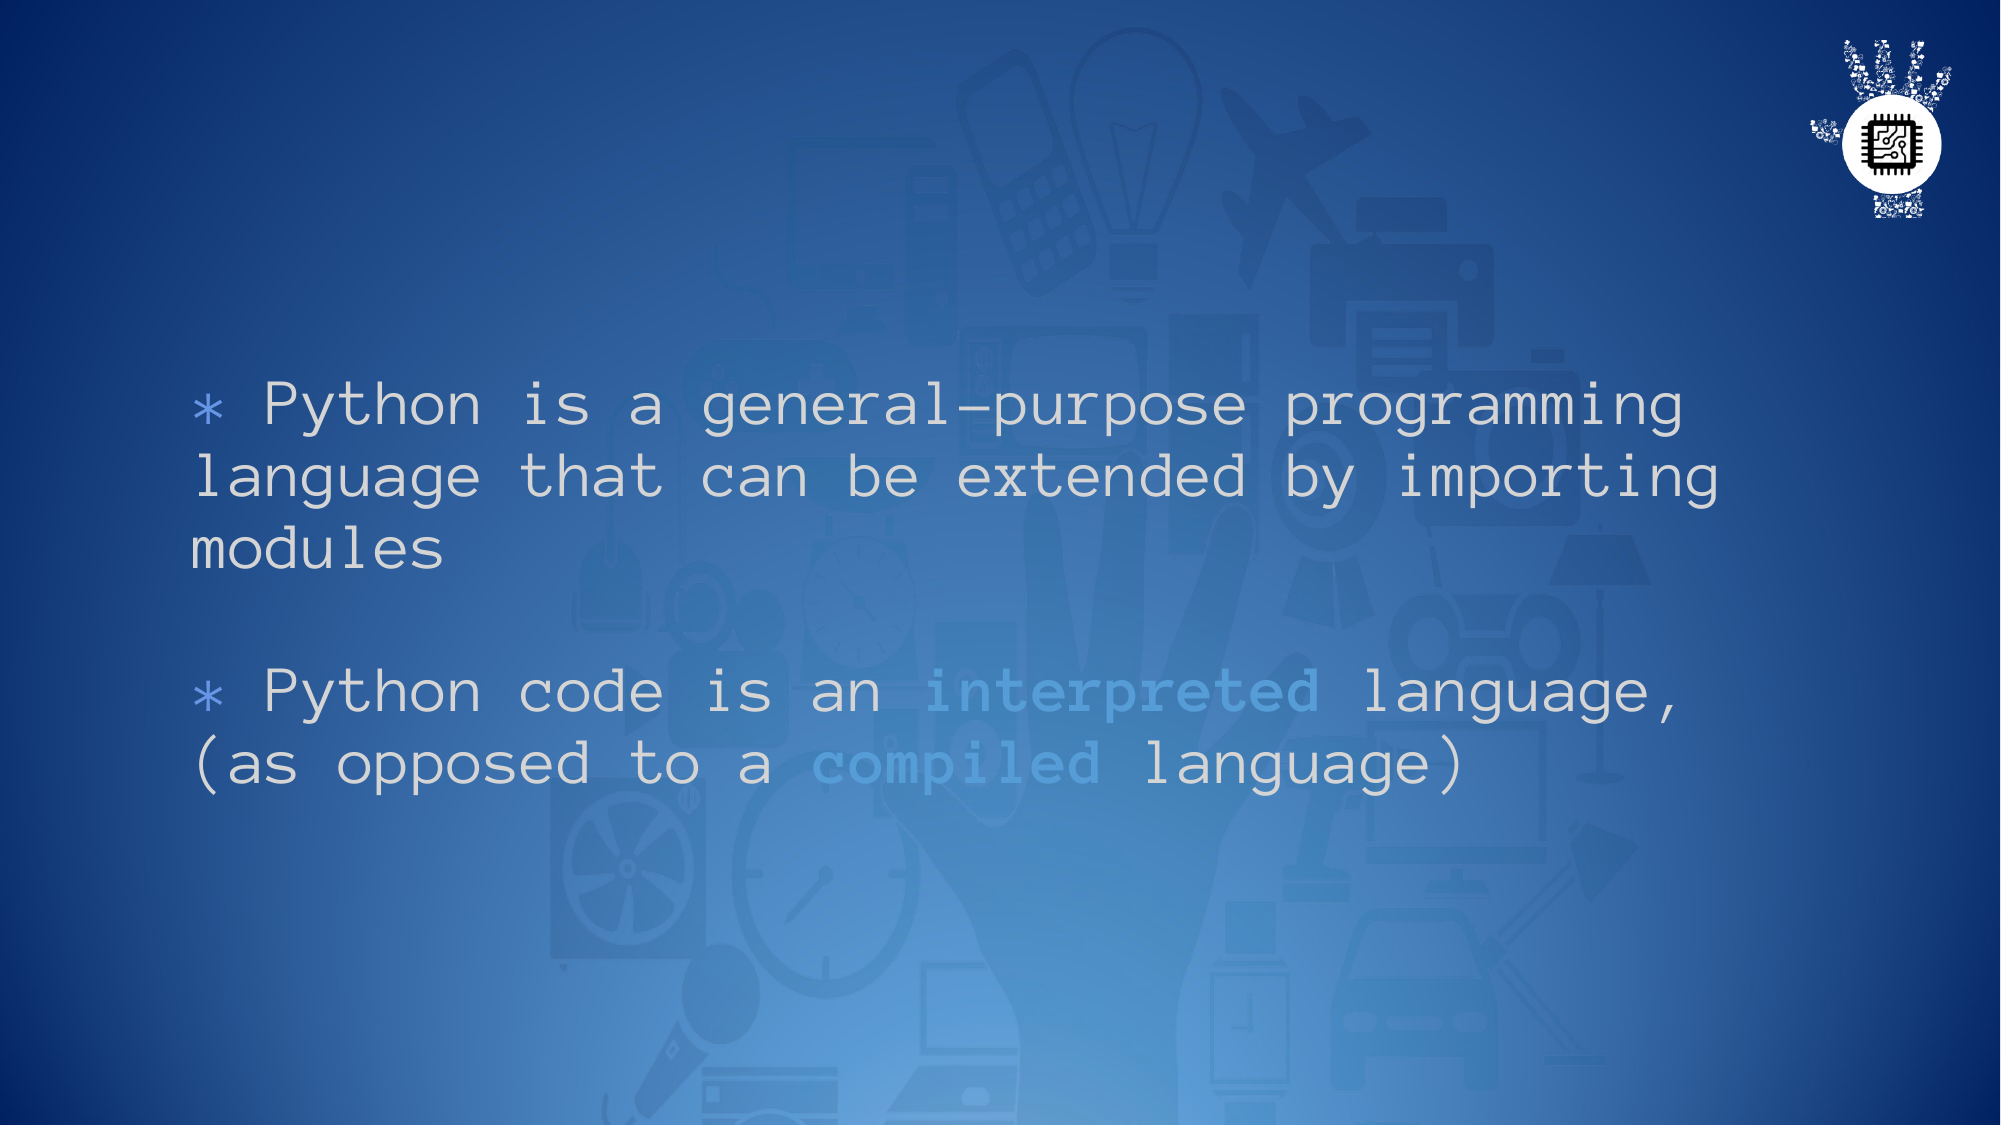

# * Python is a general-purpose programming language that can be extended by importing modules * Python code is an interpreted language, (as opposed to a compiled language)